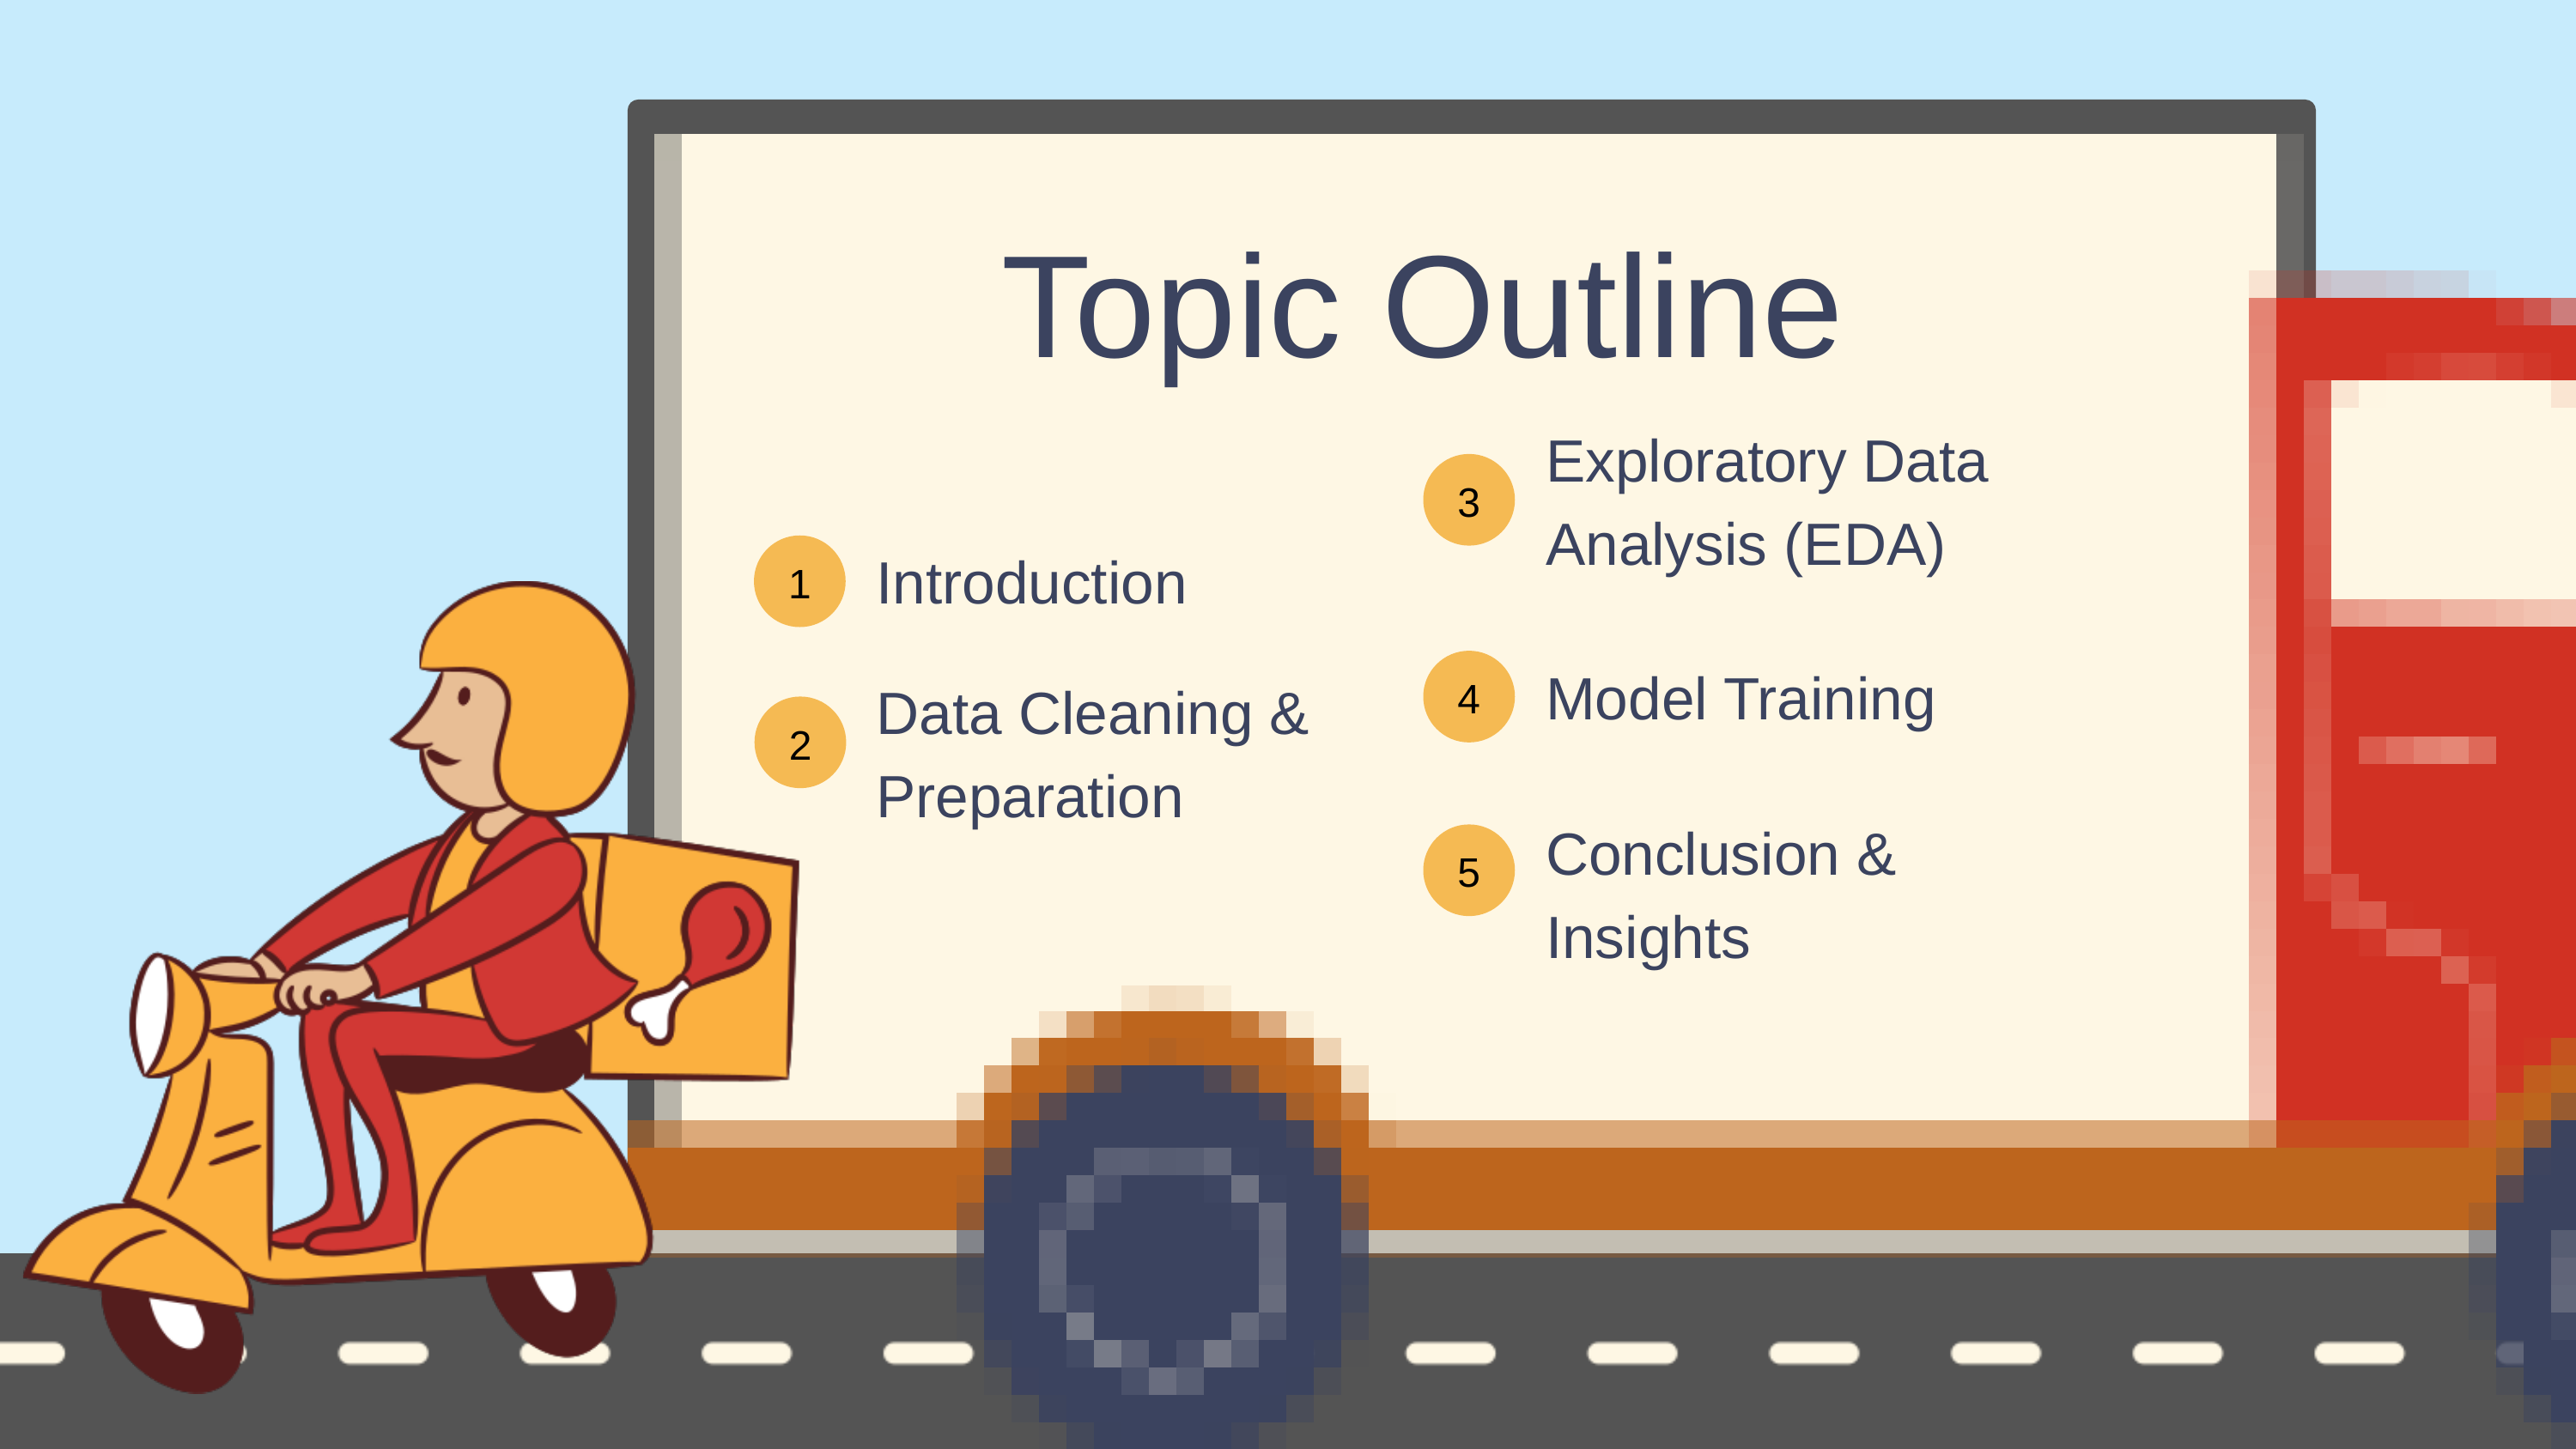

Topic Outline
Exploratory Data Analysis (EDA)

3
Introduction

1

Model Training

4
Data Cleaning & Preparation

2
Conclusion & Insights

5